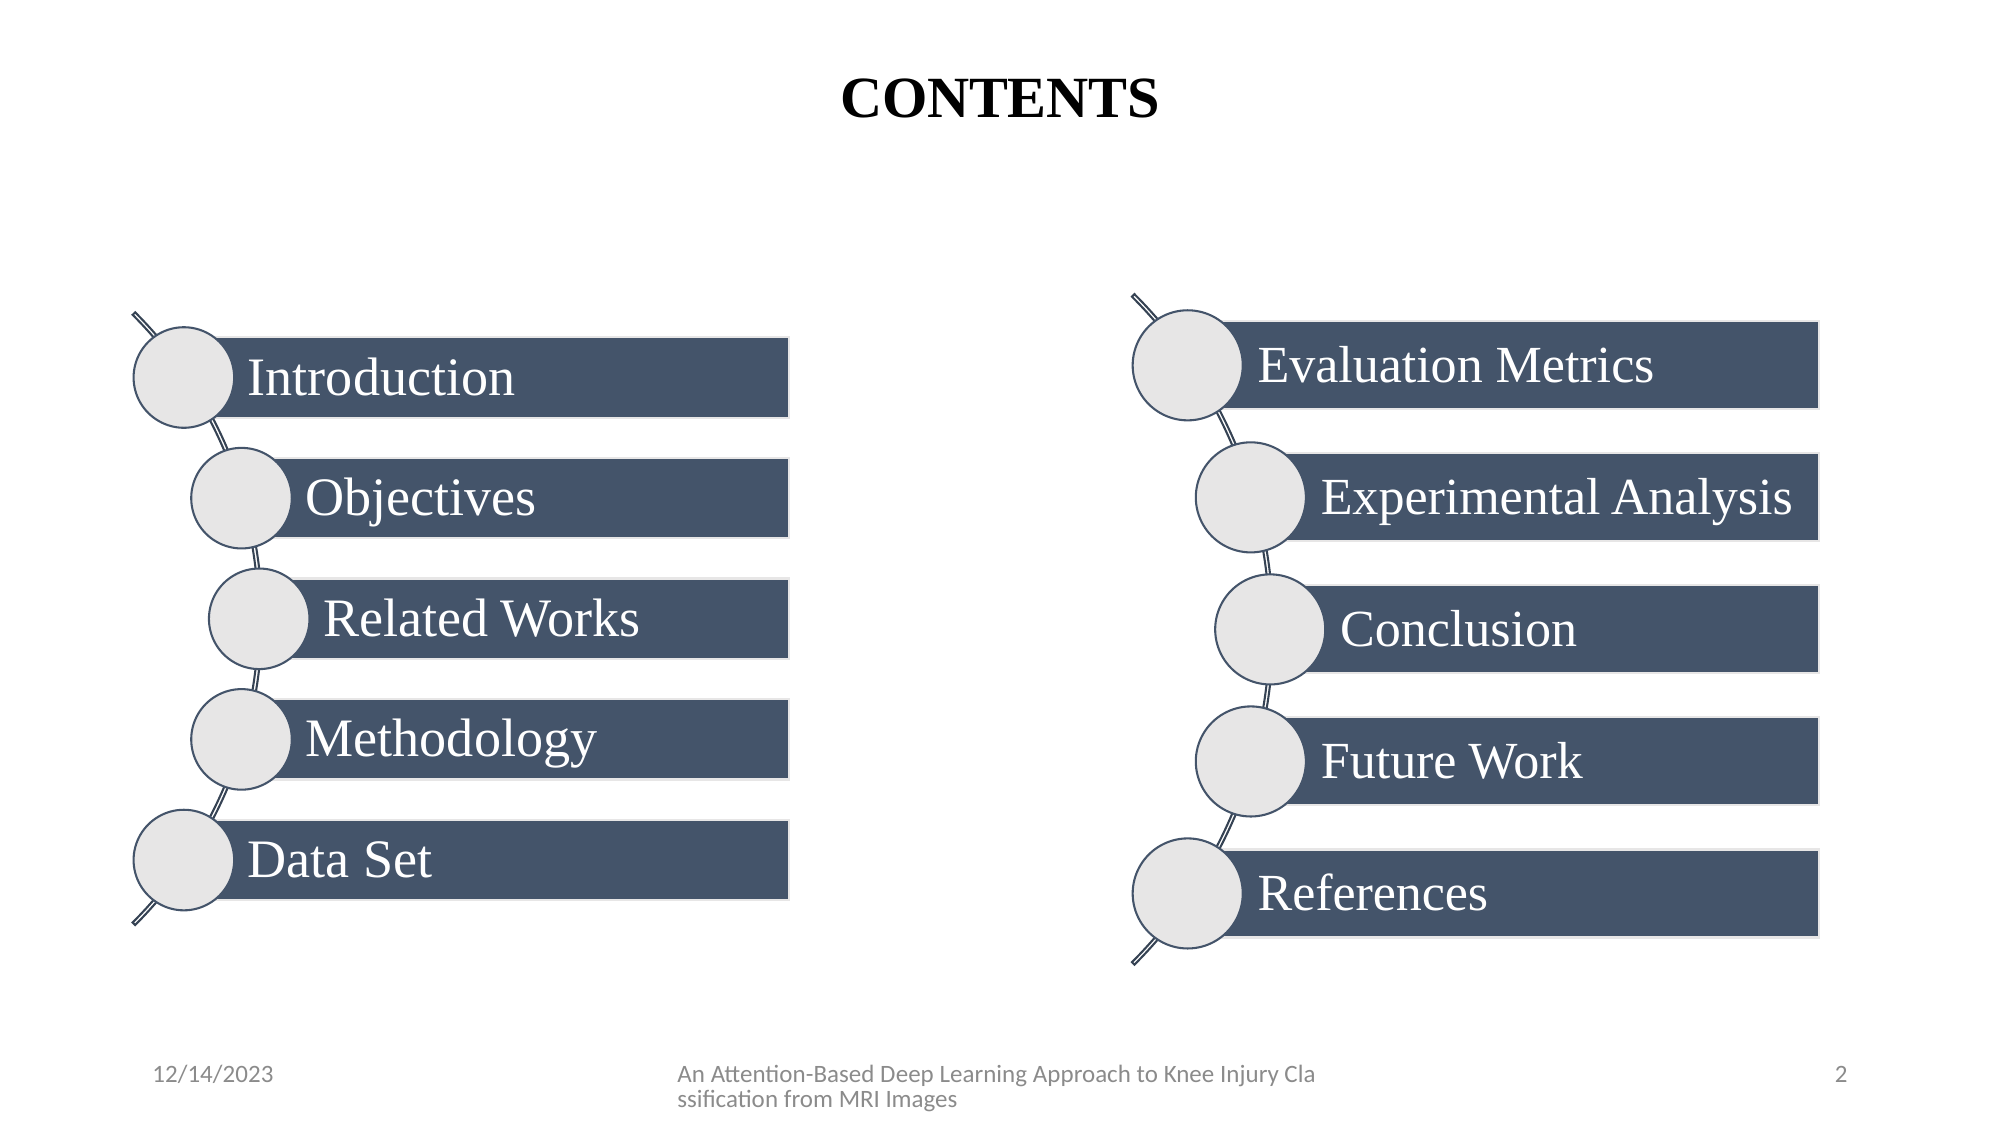

CONTENTS
Evaluation Metrics
Experimental Analysis
Conclusion
Future Work
References
Introduction
Objectives
Related Works
Methodology
Data Set
12/14/2023
An Attention-Based Deep Learning Approach to Knee Injury Classification from MRI Images
2